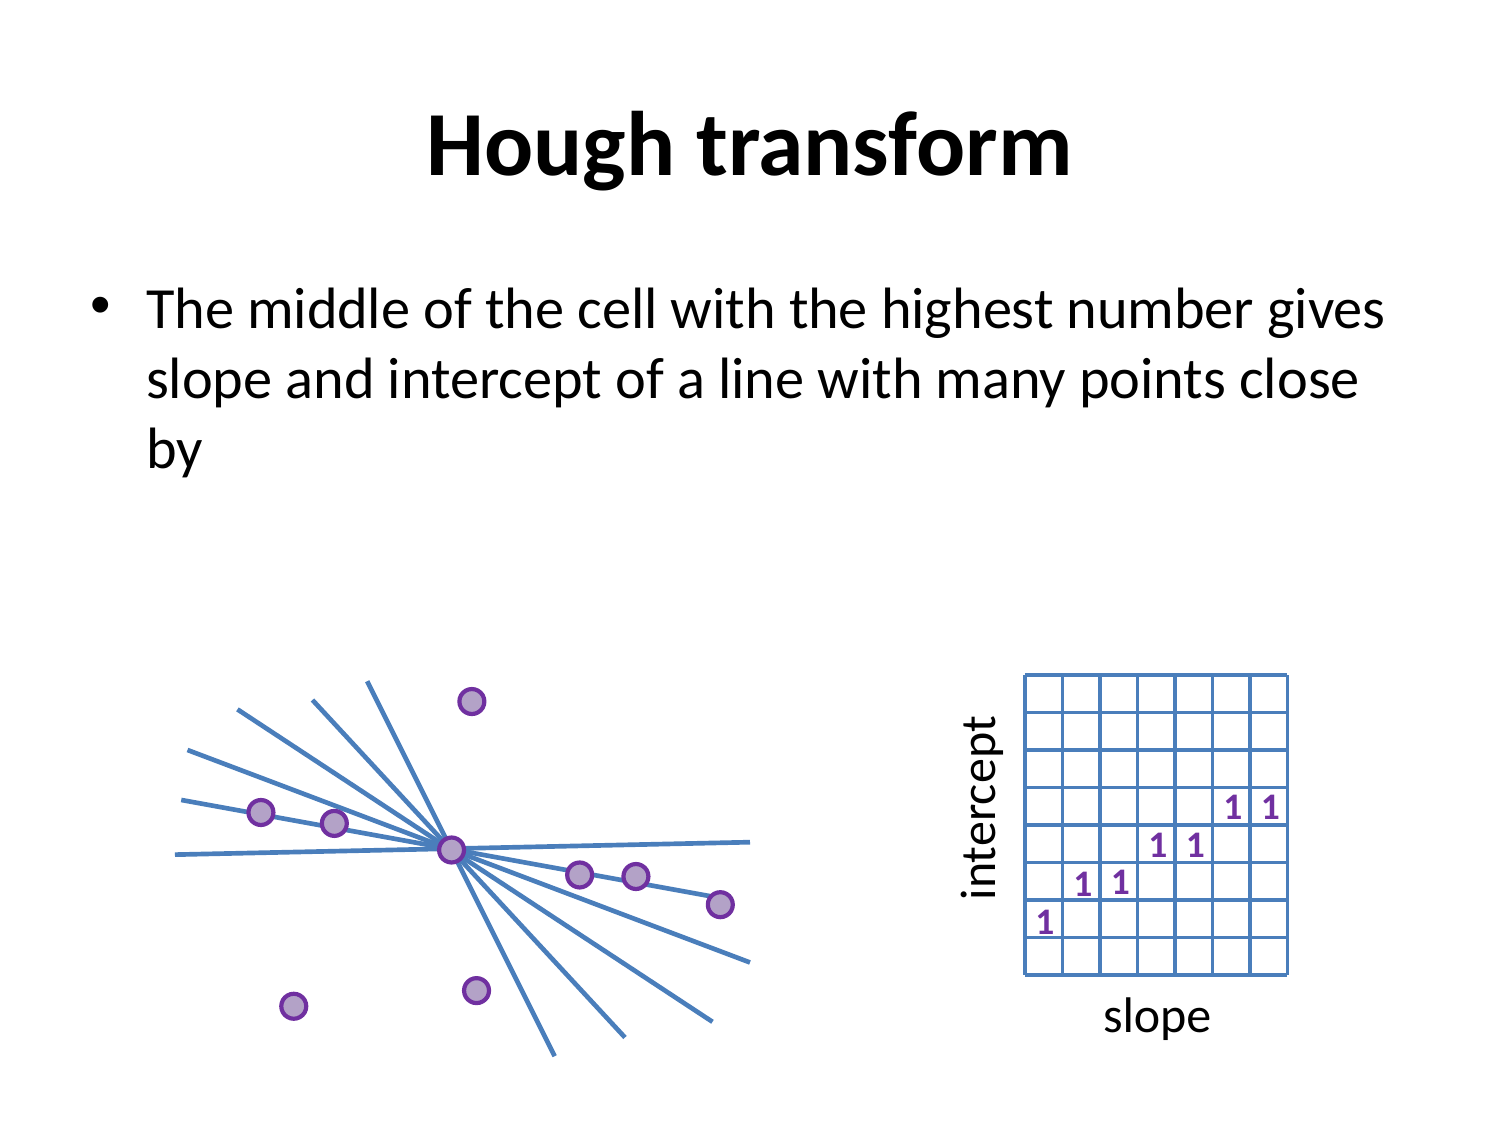

# Hough transform
The middle of the cell with the highest number gives slope and intercept of a line with many points close by

intercept
1
1
1
1
1
1
1

slope